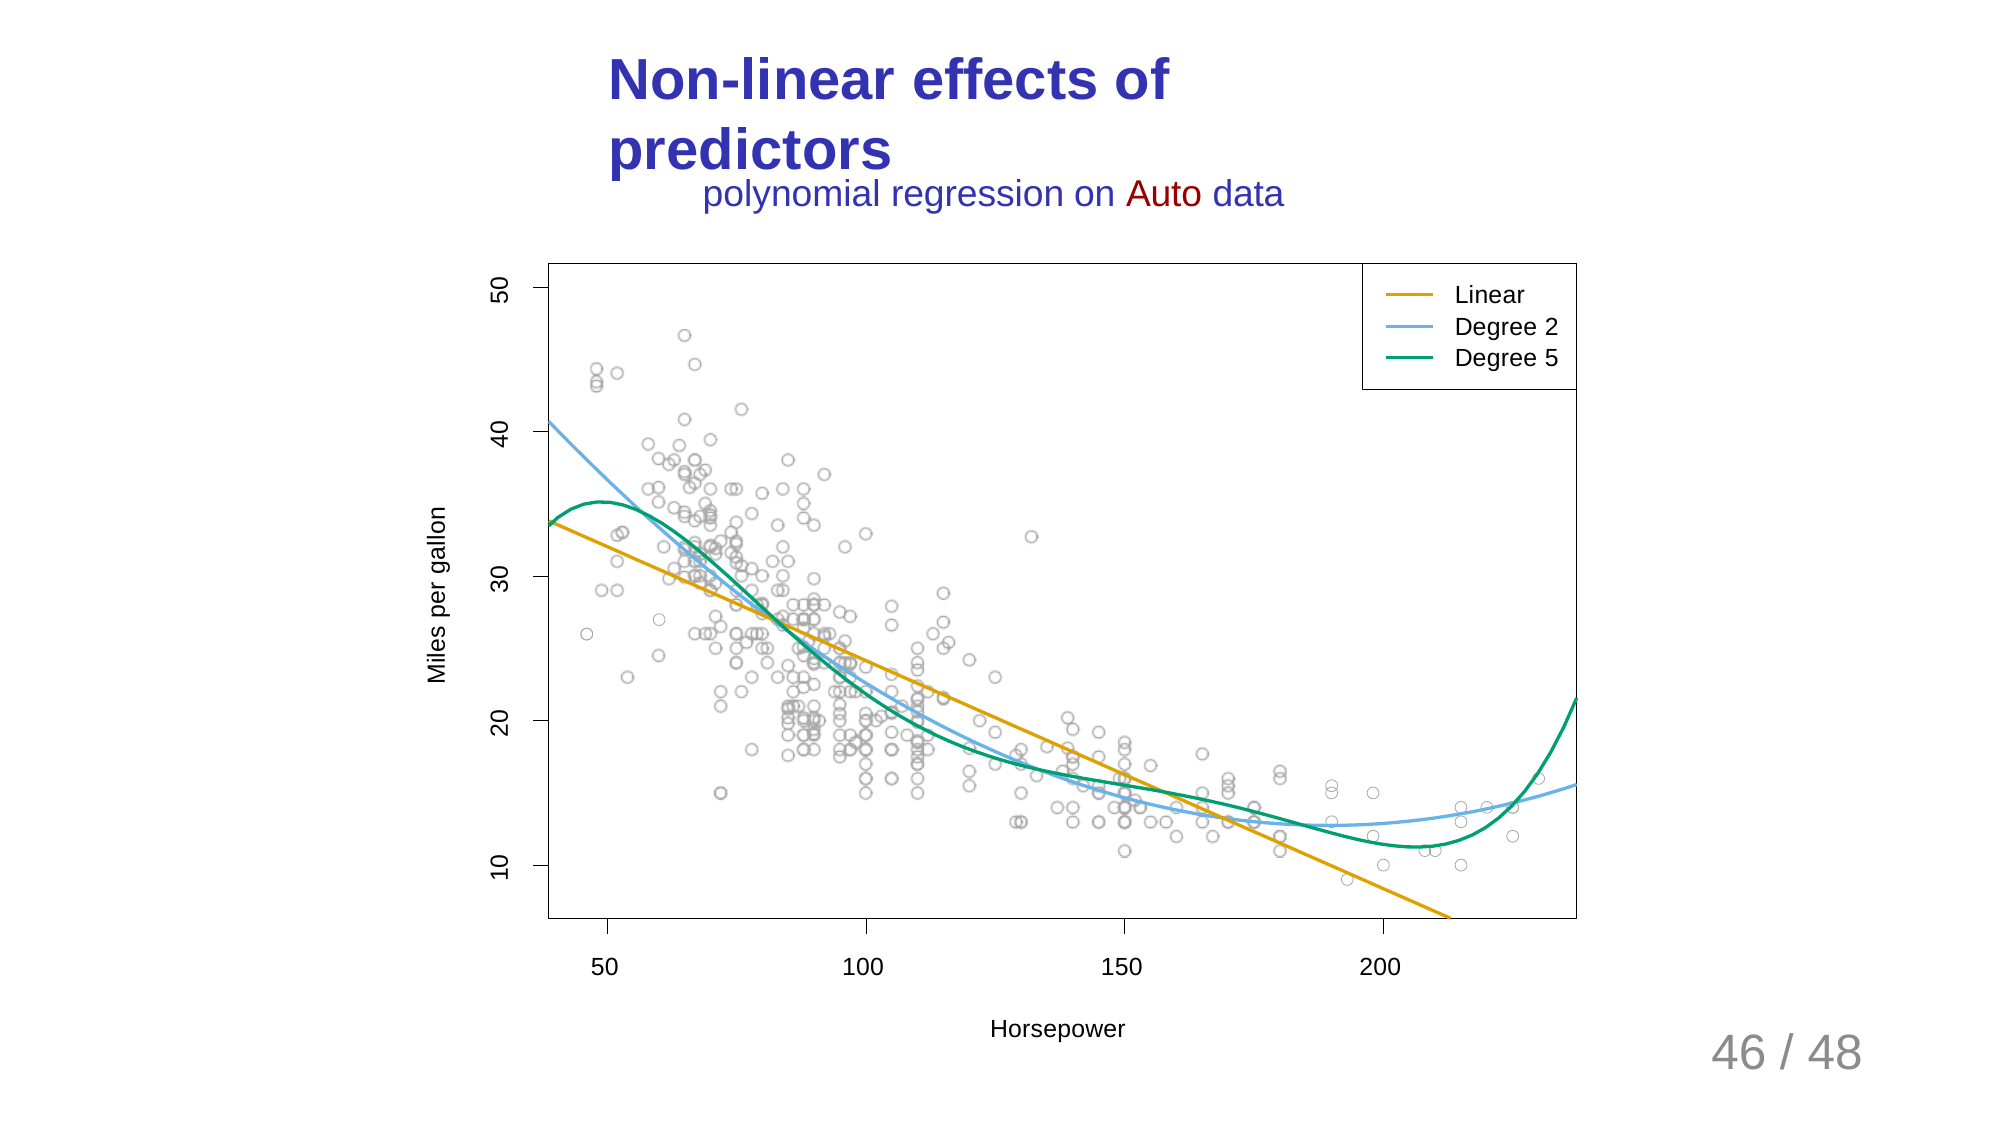

# Non-linear effects of predictors
polynomial regression on Auto data

50
Linear  Degree 2
Degree 5
40
Miles per gallon
30
20
10
50
100
150
200
Horsepower
46 / 48